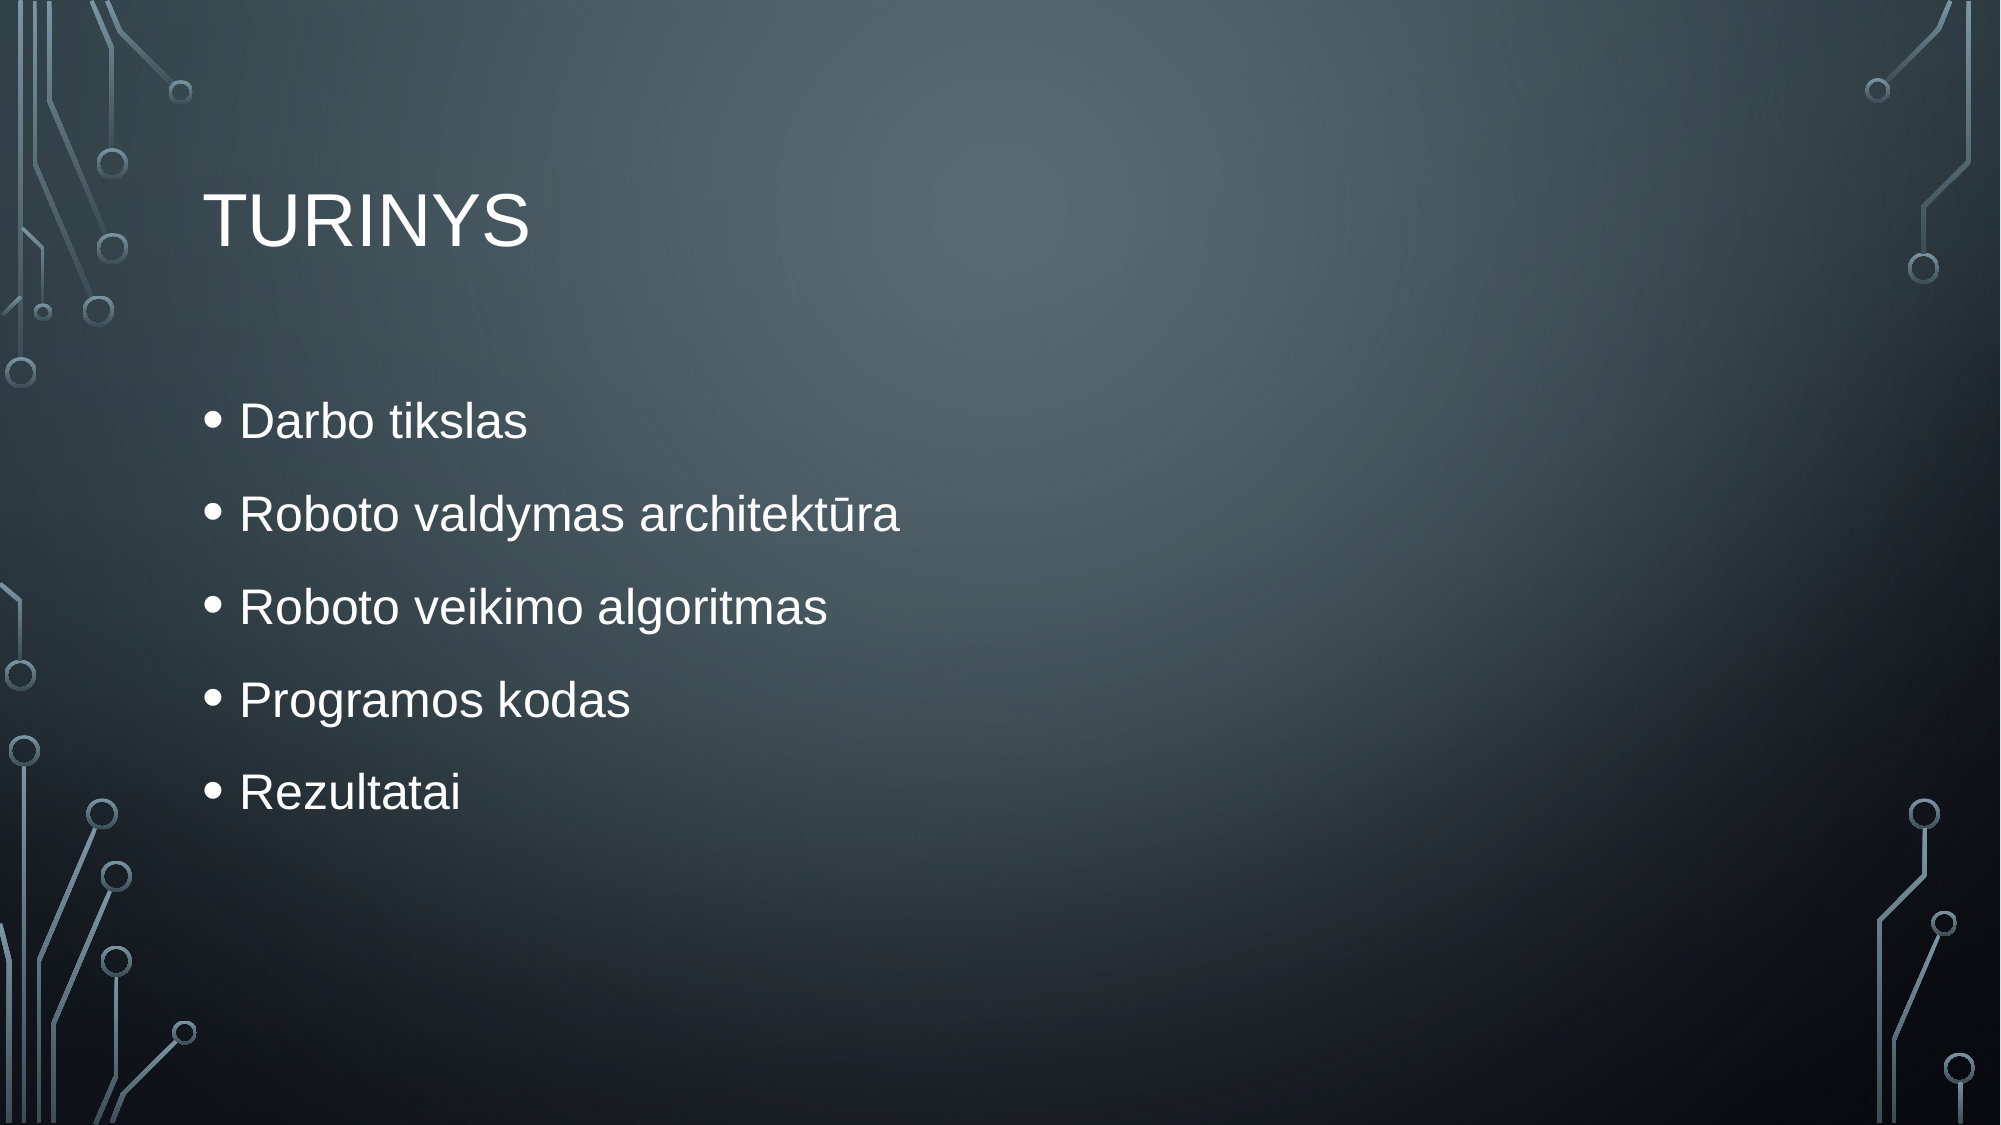

# turinys
Darbo tikslas
Roboto valdymas architektūra
Roboto veikimo algoritmas
Programos kodas
Rezultatai